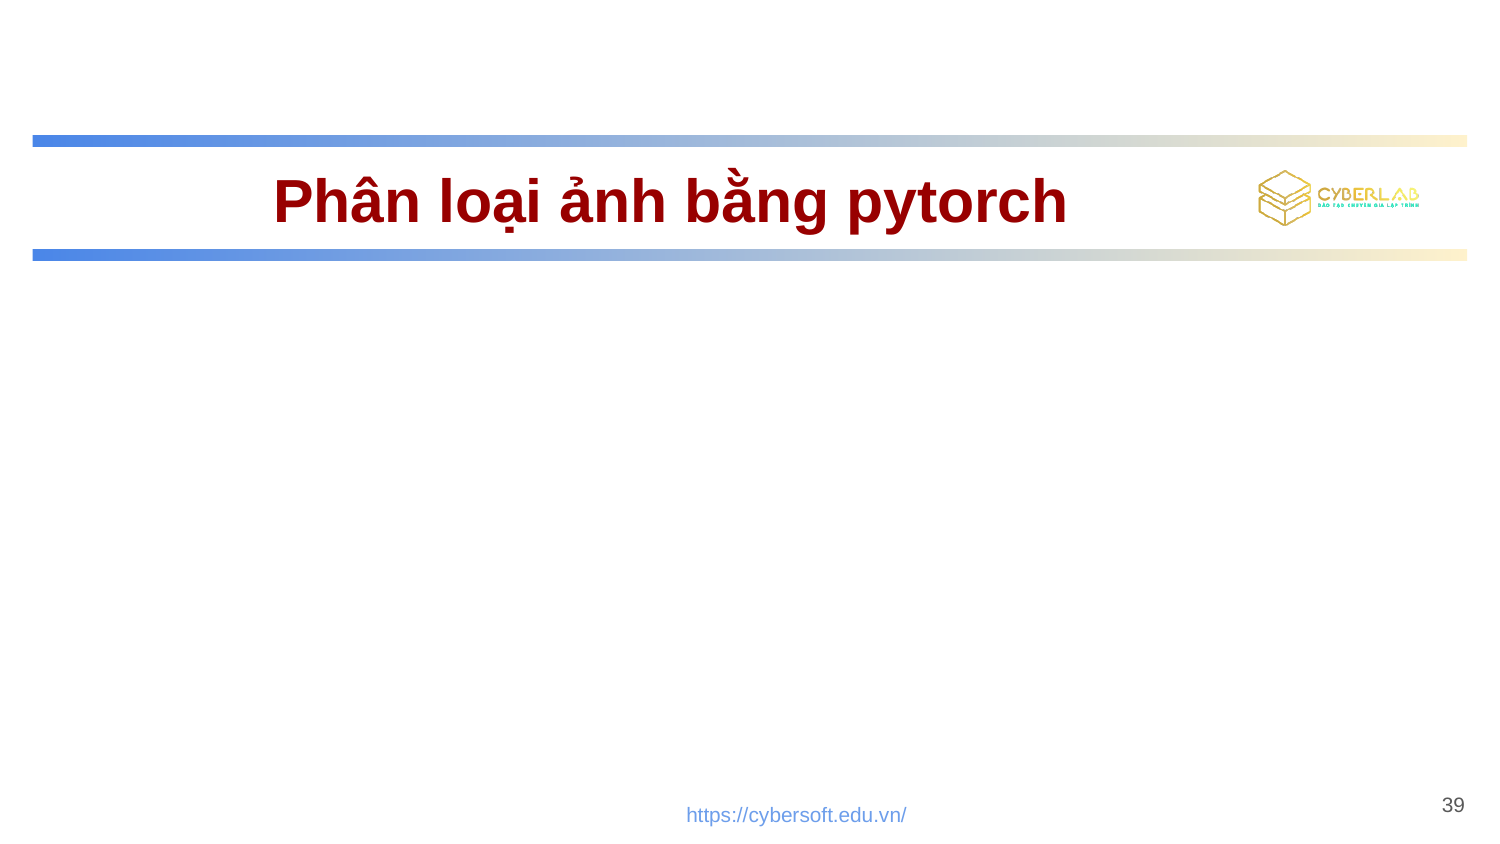

# Phân loại ảnh bằng pytorch
39